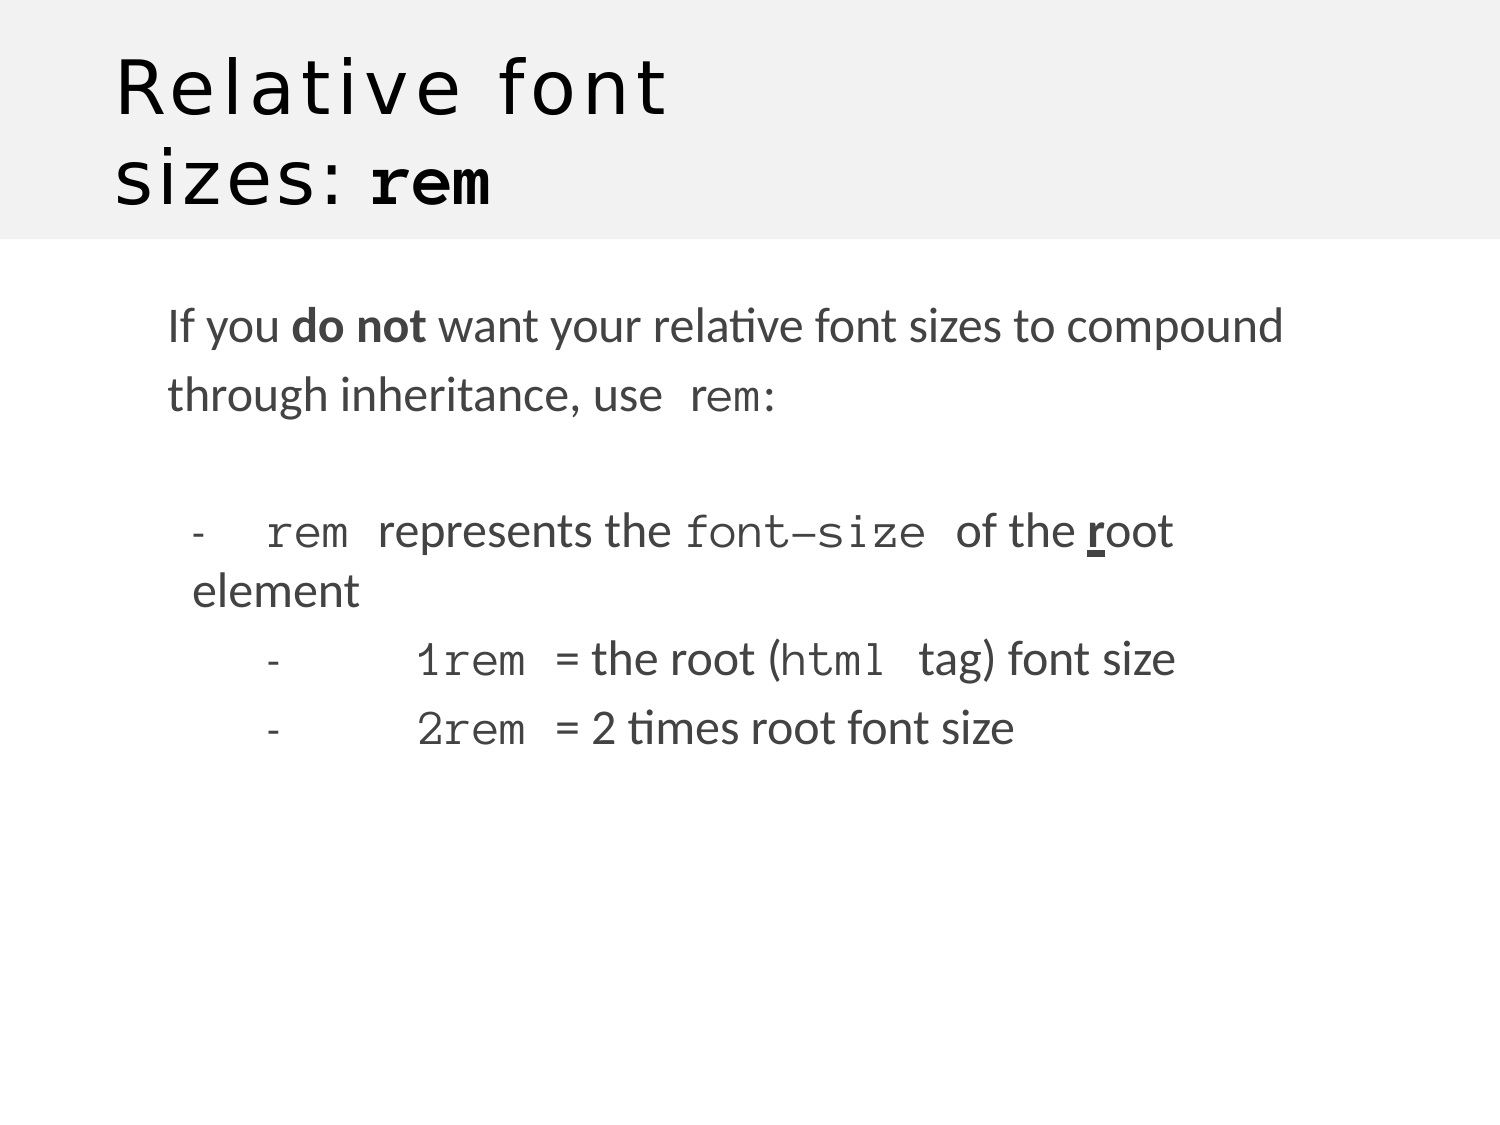

# Relative font sizes: rem
If you do not want your relative font sizes to compound  through inheritance, use	rem:

-	rem represents the font-size of the root element
-	1rem = the root (html tag) font size
-	2rem = 2 times root font size